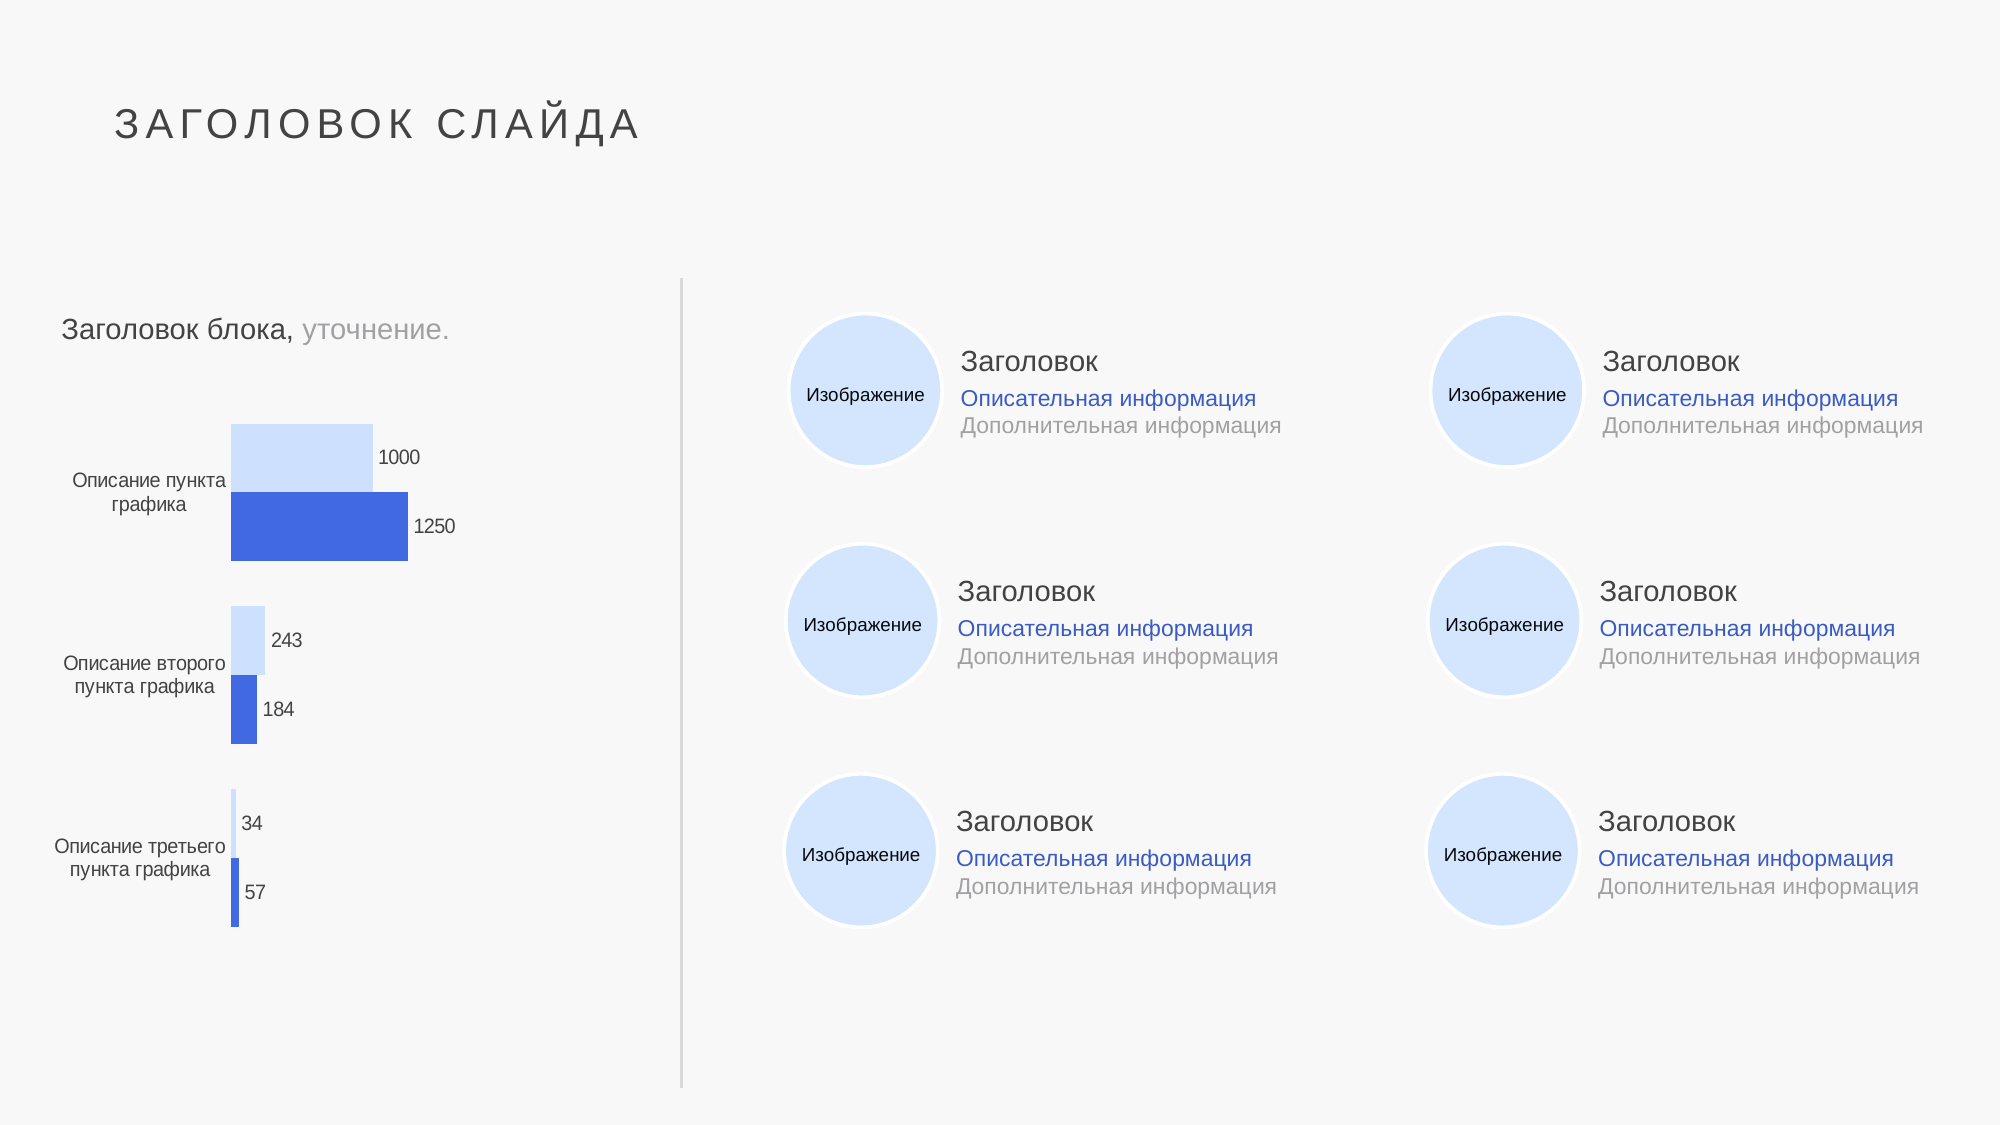

ЗАГОЛОВОК СЛАЙДА
Заголовок блока, уточнение.

Заголовок
Описательная информация
Дополнительная информация
Изображение

Заголовок
Описательная информация
Дополнительная информация
Изображение

### Chart

| Category | 2021 | 2022 |
|---|---|---|
| Описание пункта графика | 1000.0 | 1250.0 |
| Описание второго пункта графика | 243.0 | 184.0 |
| Описание третьего пункта графика | 34.0 | 57.0 |
Заголовок
Описательная информация
Дополнительная информация
Изображение

Заголовок
Описательная информация
Дополнительная информация
Изображение

Заголовок
Описательная информация
Дополнительная информация
Изображение

Заголовок
Описательная информация
Дополнительная информация
Изображение